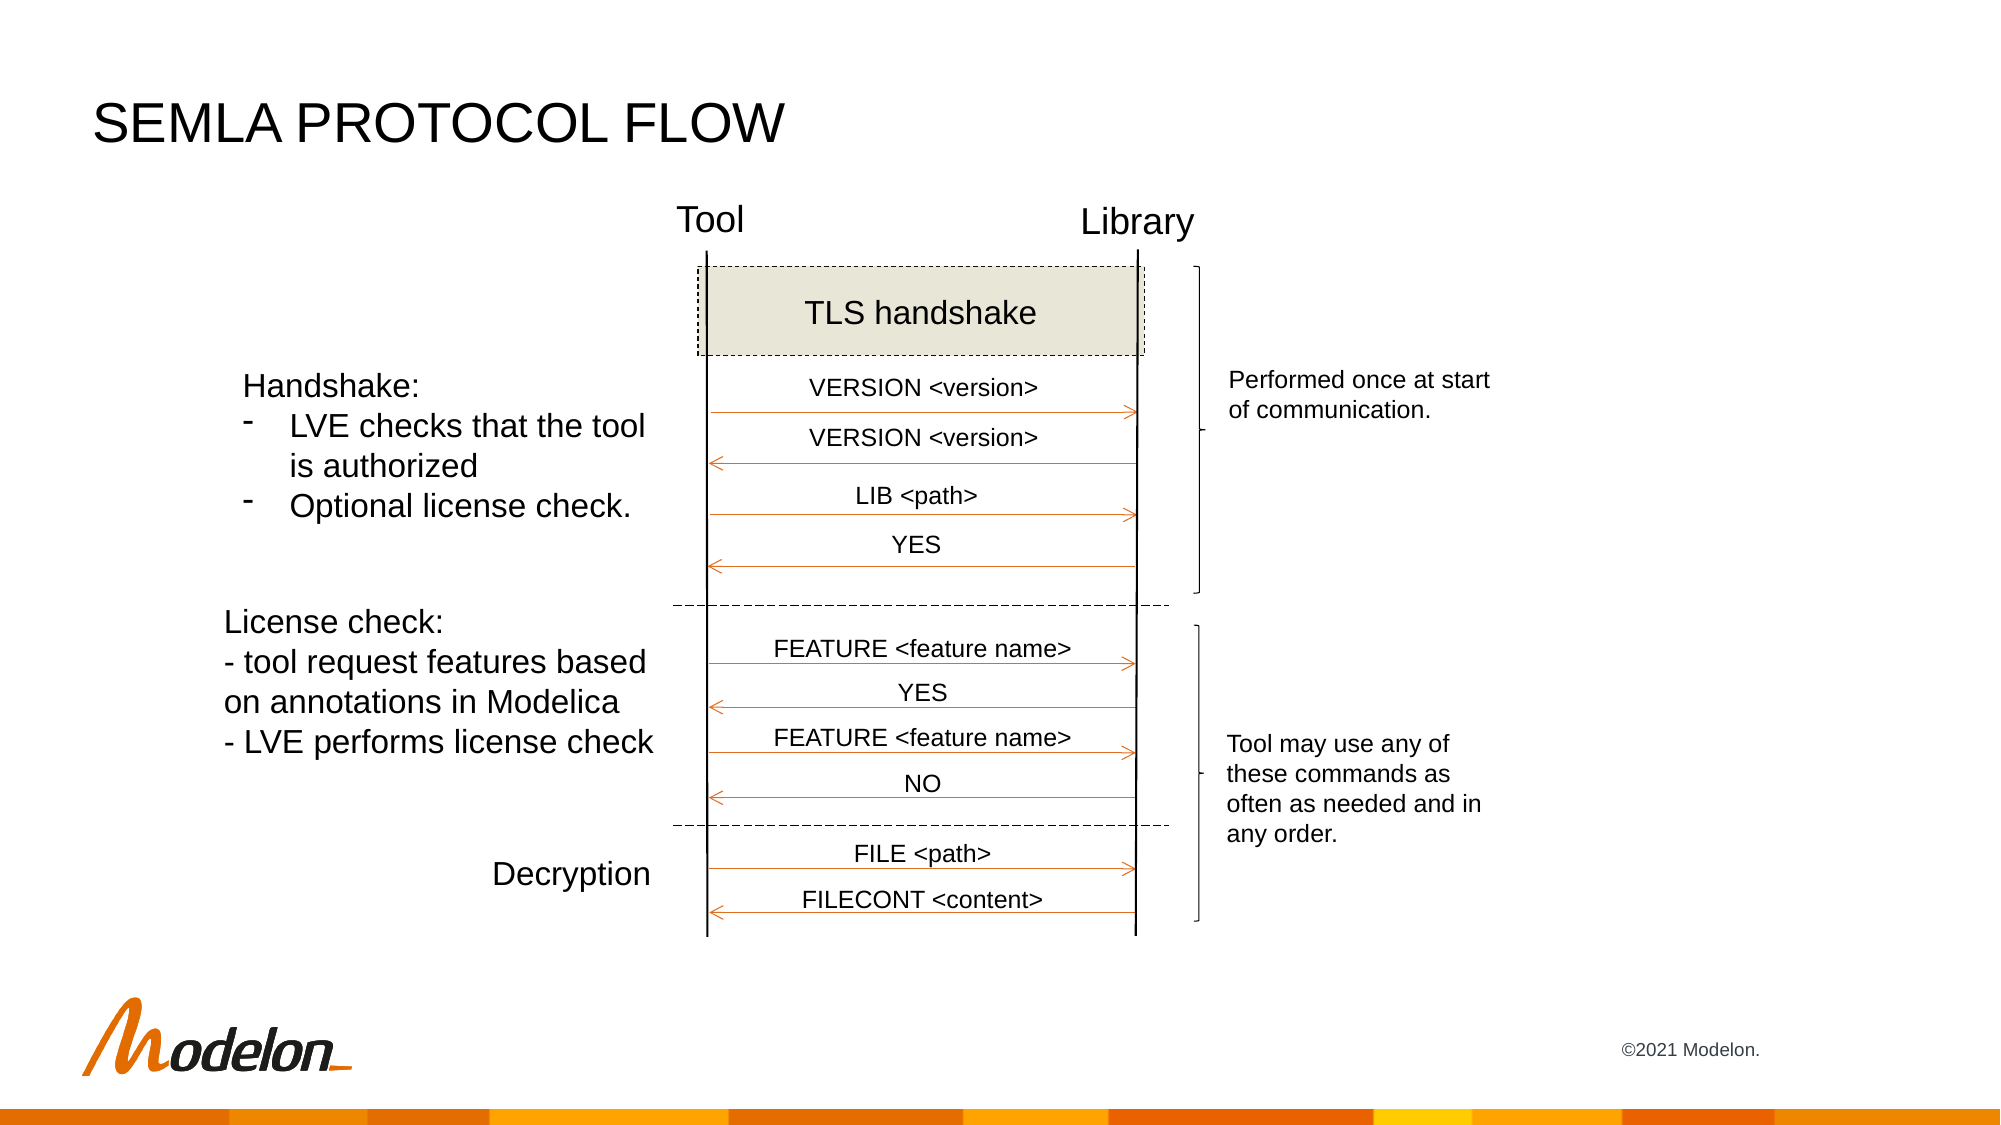

# SEMLA Protocol flow
Tool
Library
TLS handshake

Performed once at start of communication.
Handshake:
LVE checks that the tool is authorized
Optional license check.

VERSION <version>
VERSION <version>
LIB <path>
YES
License check:
- tool request features based on annotations in Modelica
- LVE performs license check

FEATURE <feature name>

YES
FEATURE <feature name>
Tool may use any of these commands as often as needed and in any order.
NO
FILE <path>
Decryption
FILECONT <content>